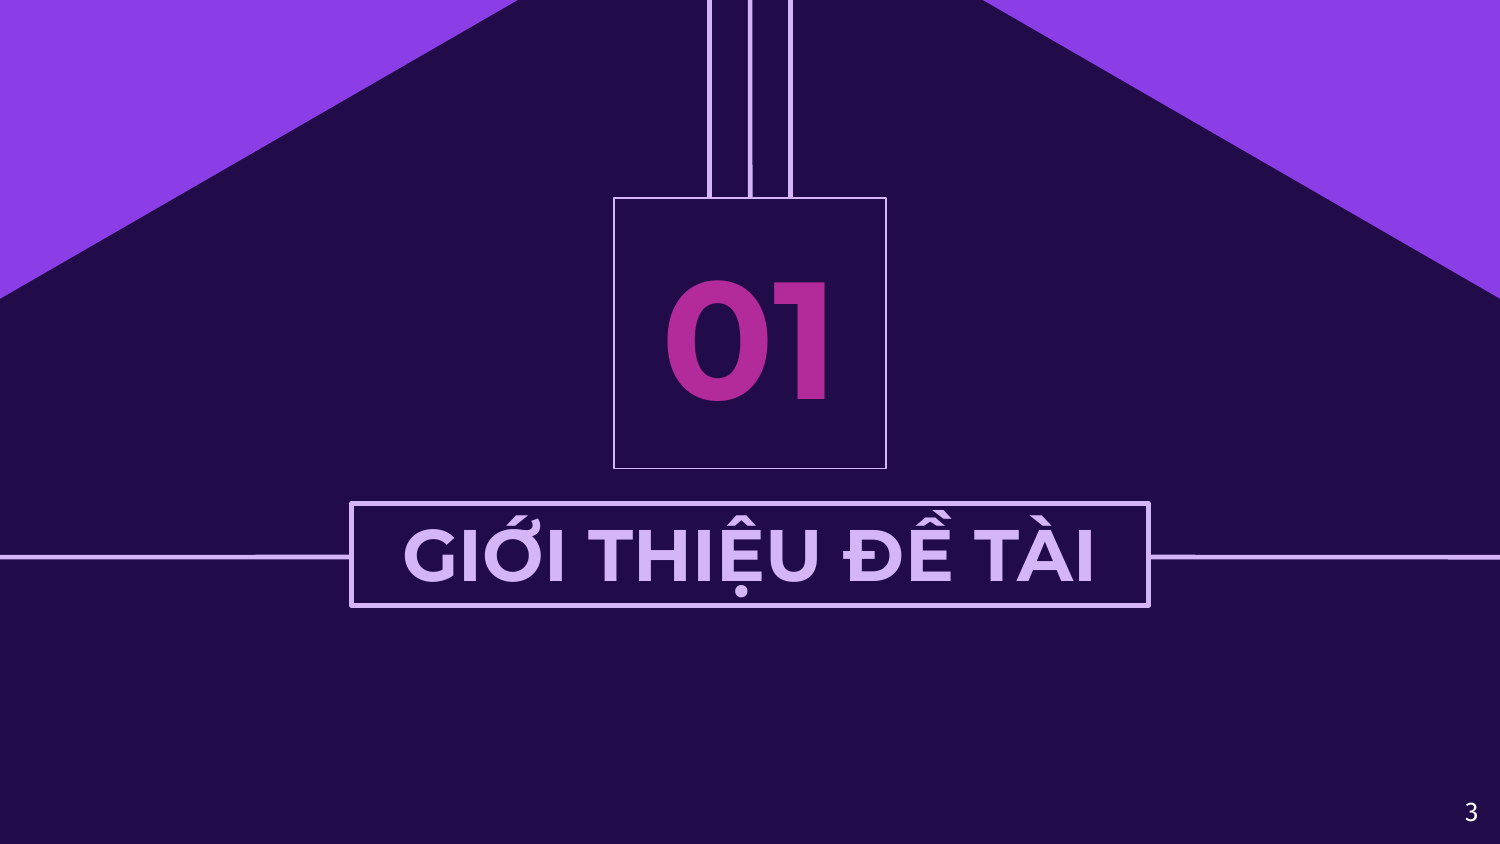

# 01
GIỚI THIỆU ĐỀ TÀI
3